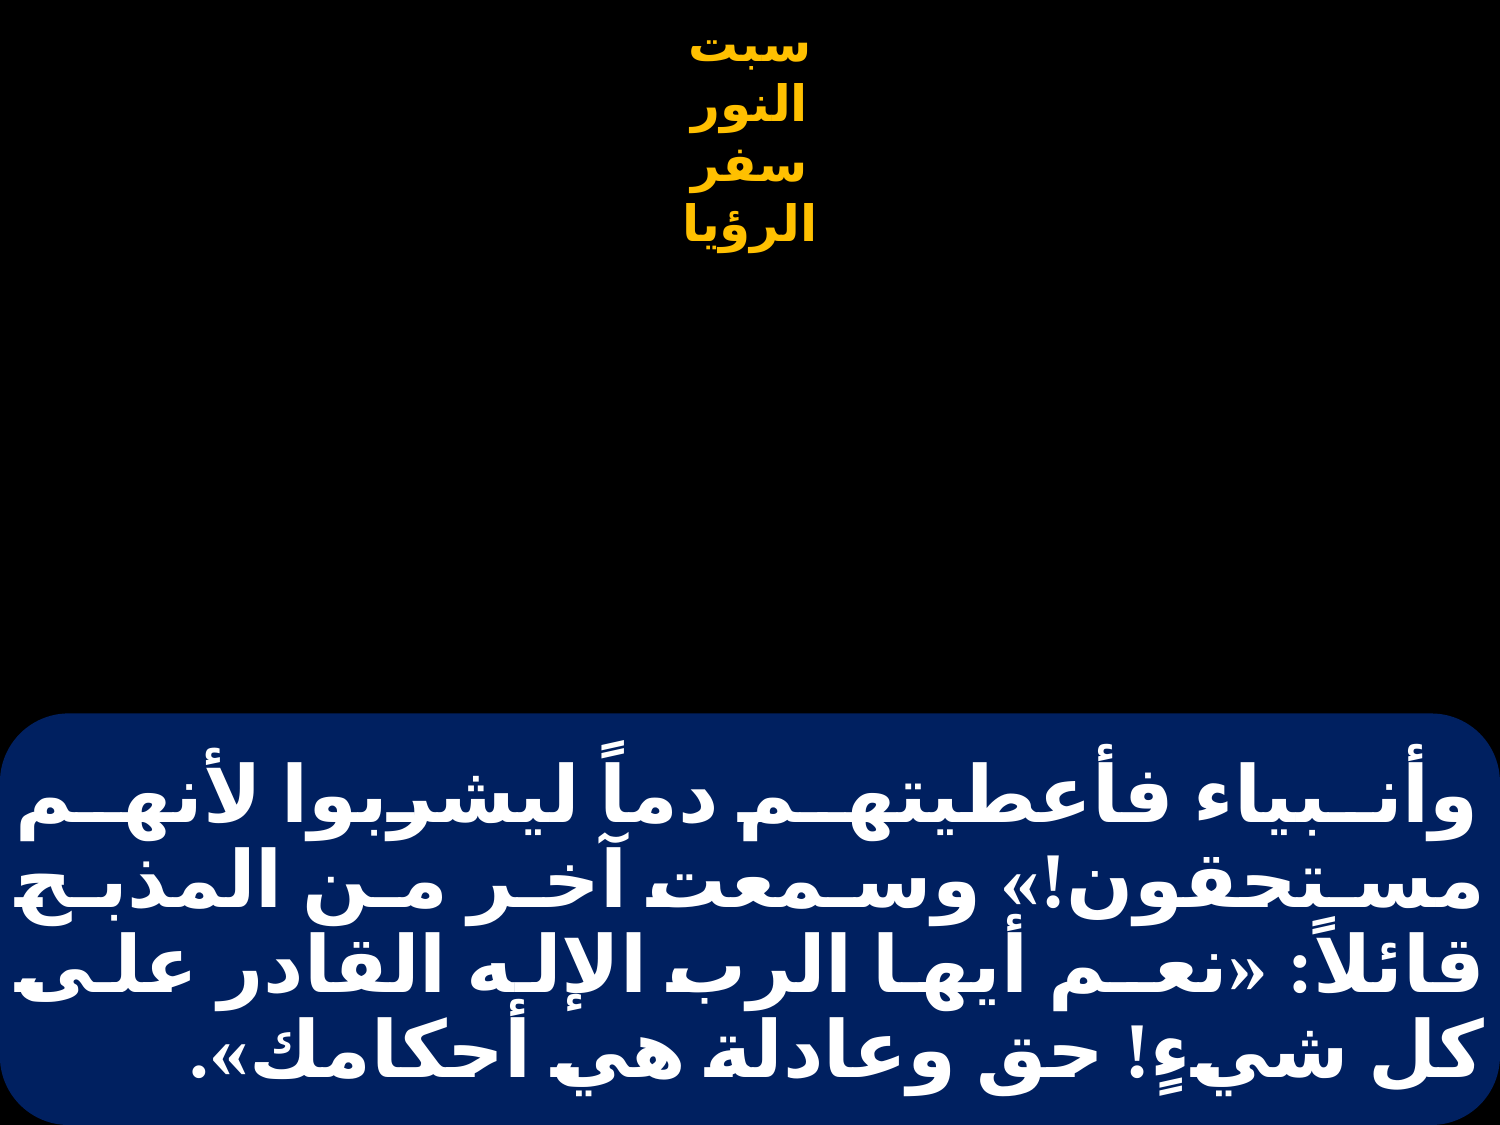

# وأنبياء فأعطيتهم دماً ليشربوا لأنهم مستحقون!» وسمعت آخر من المذبح قائلاً: «نعـم أيها الرب الإله القادر على كل شيءٍ! حق وعادلة هي أحكامك».